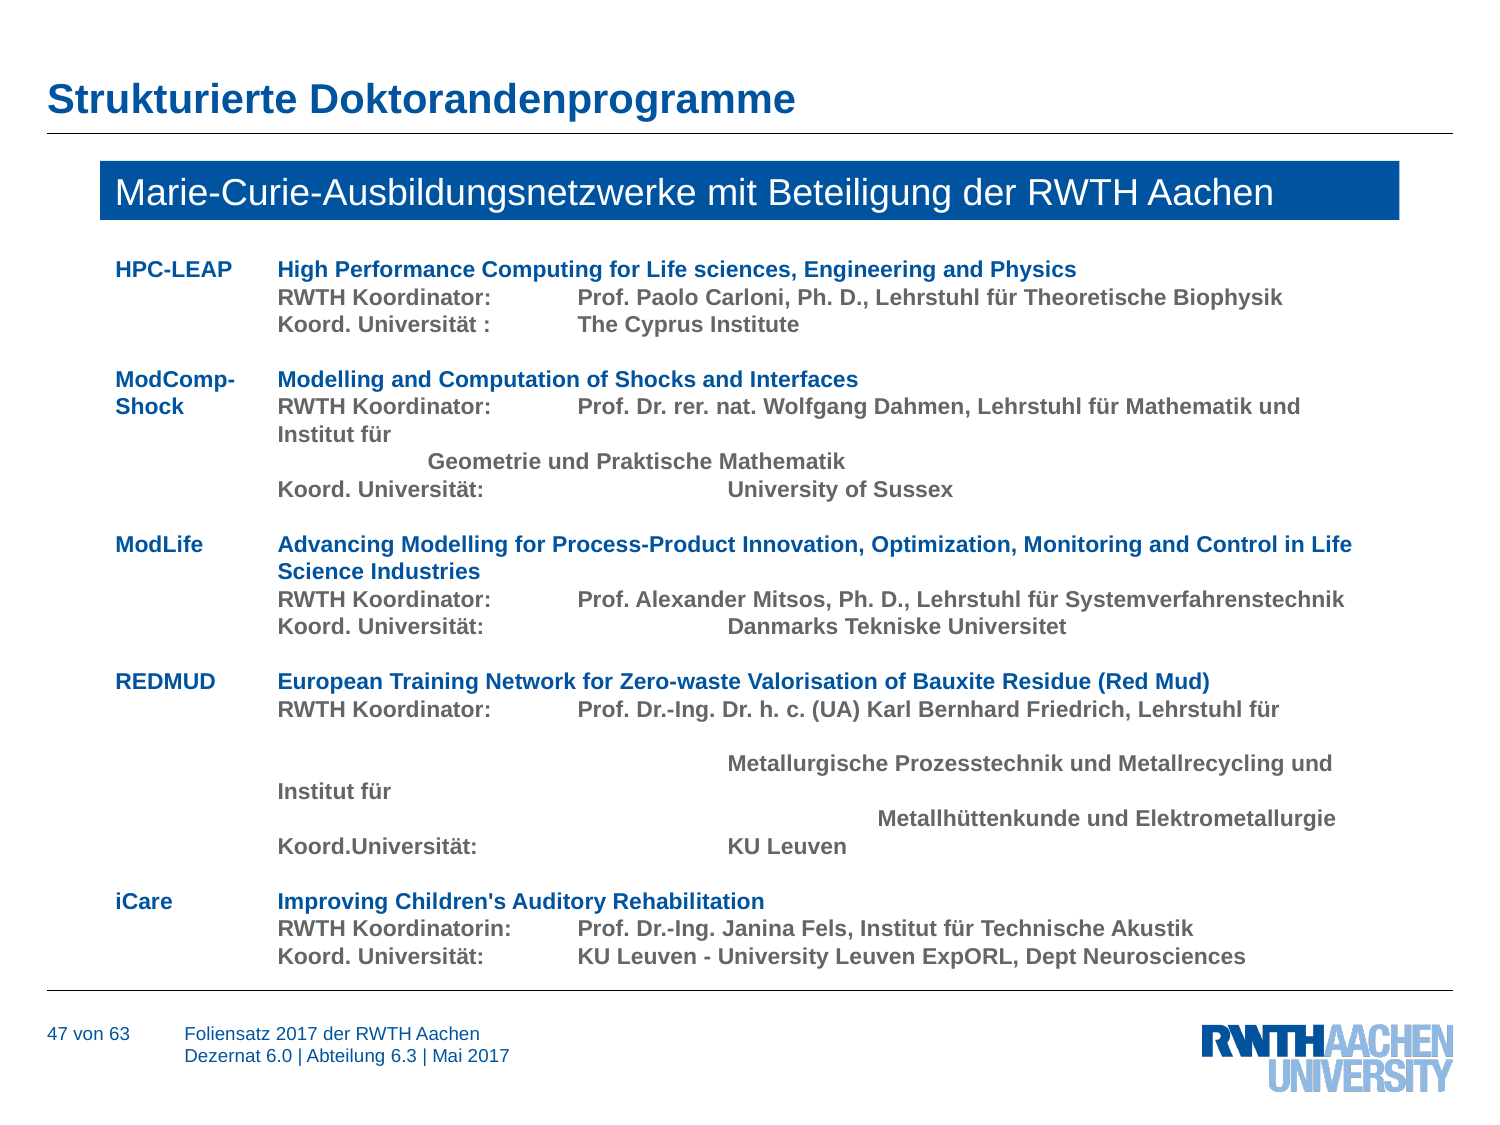

# Strukturierte Doktorandenprogramme
Marie-Curie-Ausbildungsnetzwerke mit Beteiligung der RWTH Aachen

HPC-LEAP	High Performance Computing for Life sciences, Engineering and Physics
	RWTH Koordinator:	Prof. Paolo Carloni, Ph. D., Lehrstuhl für Theoretische Biophysik
	Koord. Universität :	The Cyprus Institute

ModComp-	Modelling and Computation of Shocks and Interfaces
Shock	RWTH Koordinator:	Prof. Dr. rer. nat. Wolfgang Dahmen, Lehrstuhl für Mathematik und Institut für 								Geometrie und Praktische Mathematik
	Koord. Universität:	 	University of Sussex

ModLife	Advancing Modelling for Process-Product Innovation, Optimization, Monitoring and Control in Life Science Industries
	RWTH Koordinator:	Prof. Alexander Mitsos, Ph. D., Lehrstuhl für Systemverfahrenstechnik
	Koord. Universität:		Danmarks Tekniske Universitet

REDMUD	European Training Network for Zero-waste Valorisation of Bauxite Residue (Red Mud)
	RWTH Koordinator:	Prof. Dr.-Ing. Dr. h. c. (UA) Karl Bernhard Friedrich, Lehrstuhl für 											Metallurgische Prozesstechnik und Metallrecycling und Institut für 											Metallhüttenkunde und Elektrometallurgie
	Koord.Universität:	 	KU Leuven

iCare	Improving Children's Auditory Rehabilitation
	RWTH Koordinatorin:	Prof. Dr.-Ing. Janina Fels, Institut für Technische Akustik
	Koord. Universität: 	KU Leuven - University Leuven ExpORL, Dept Neurosciences
47 von 63